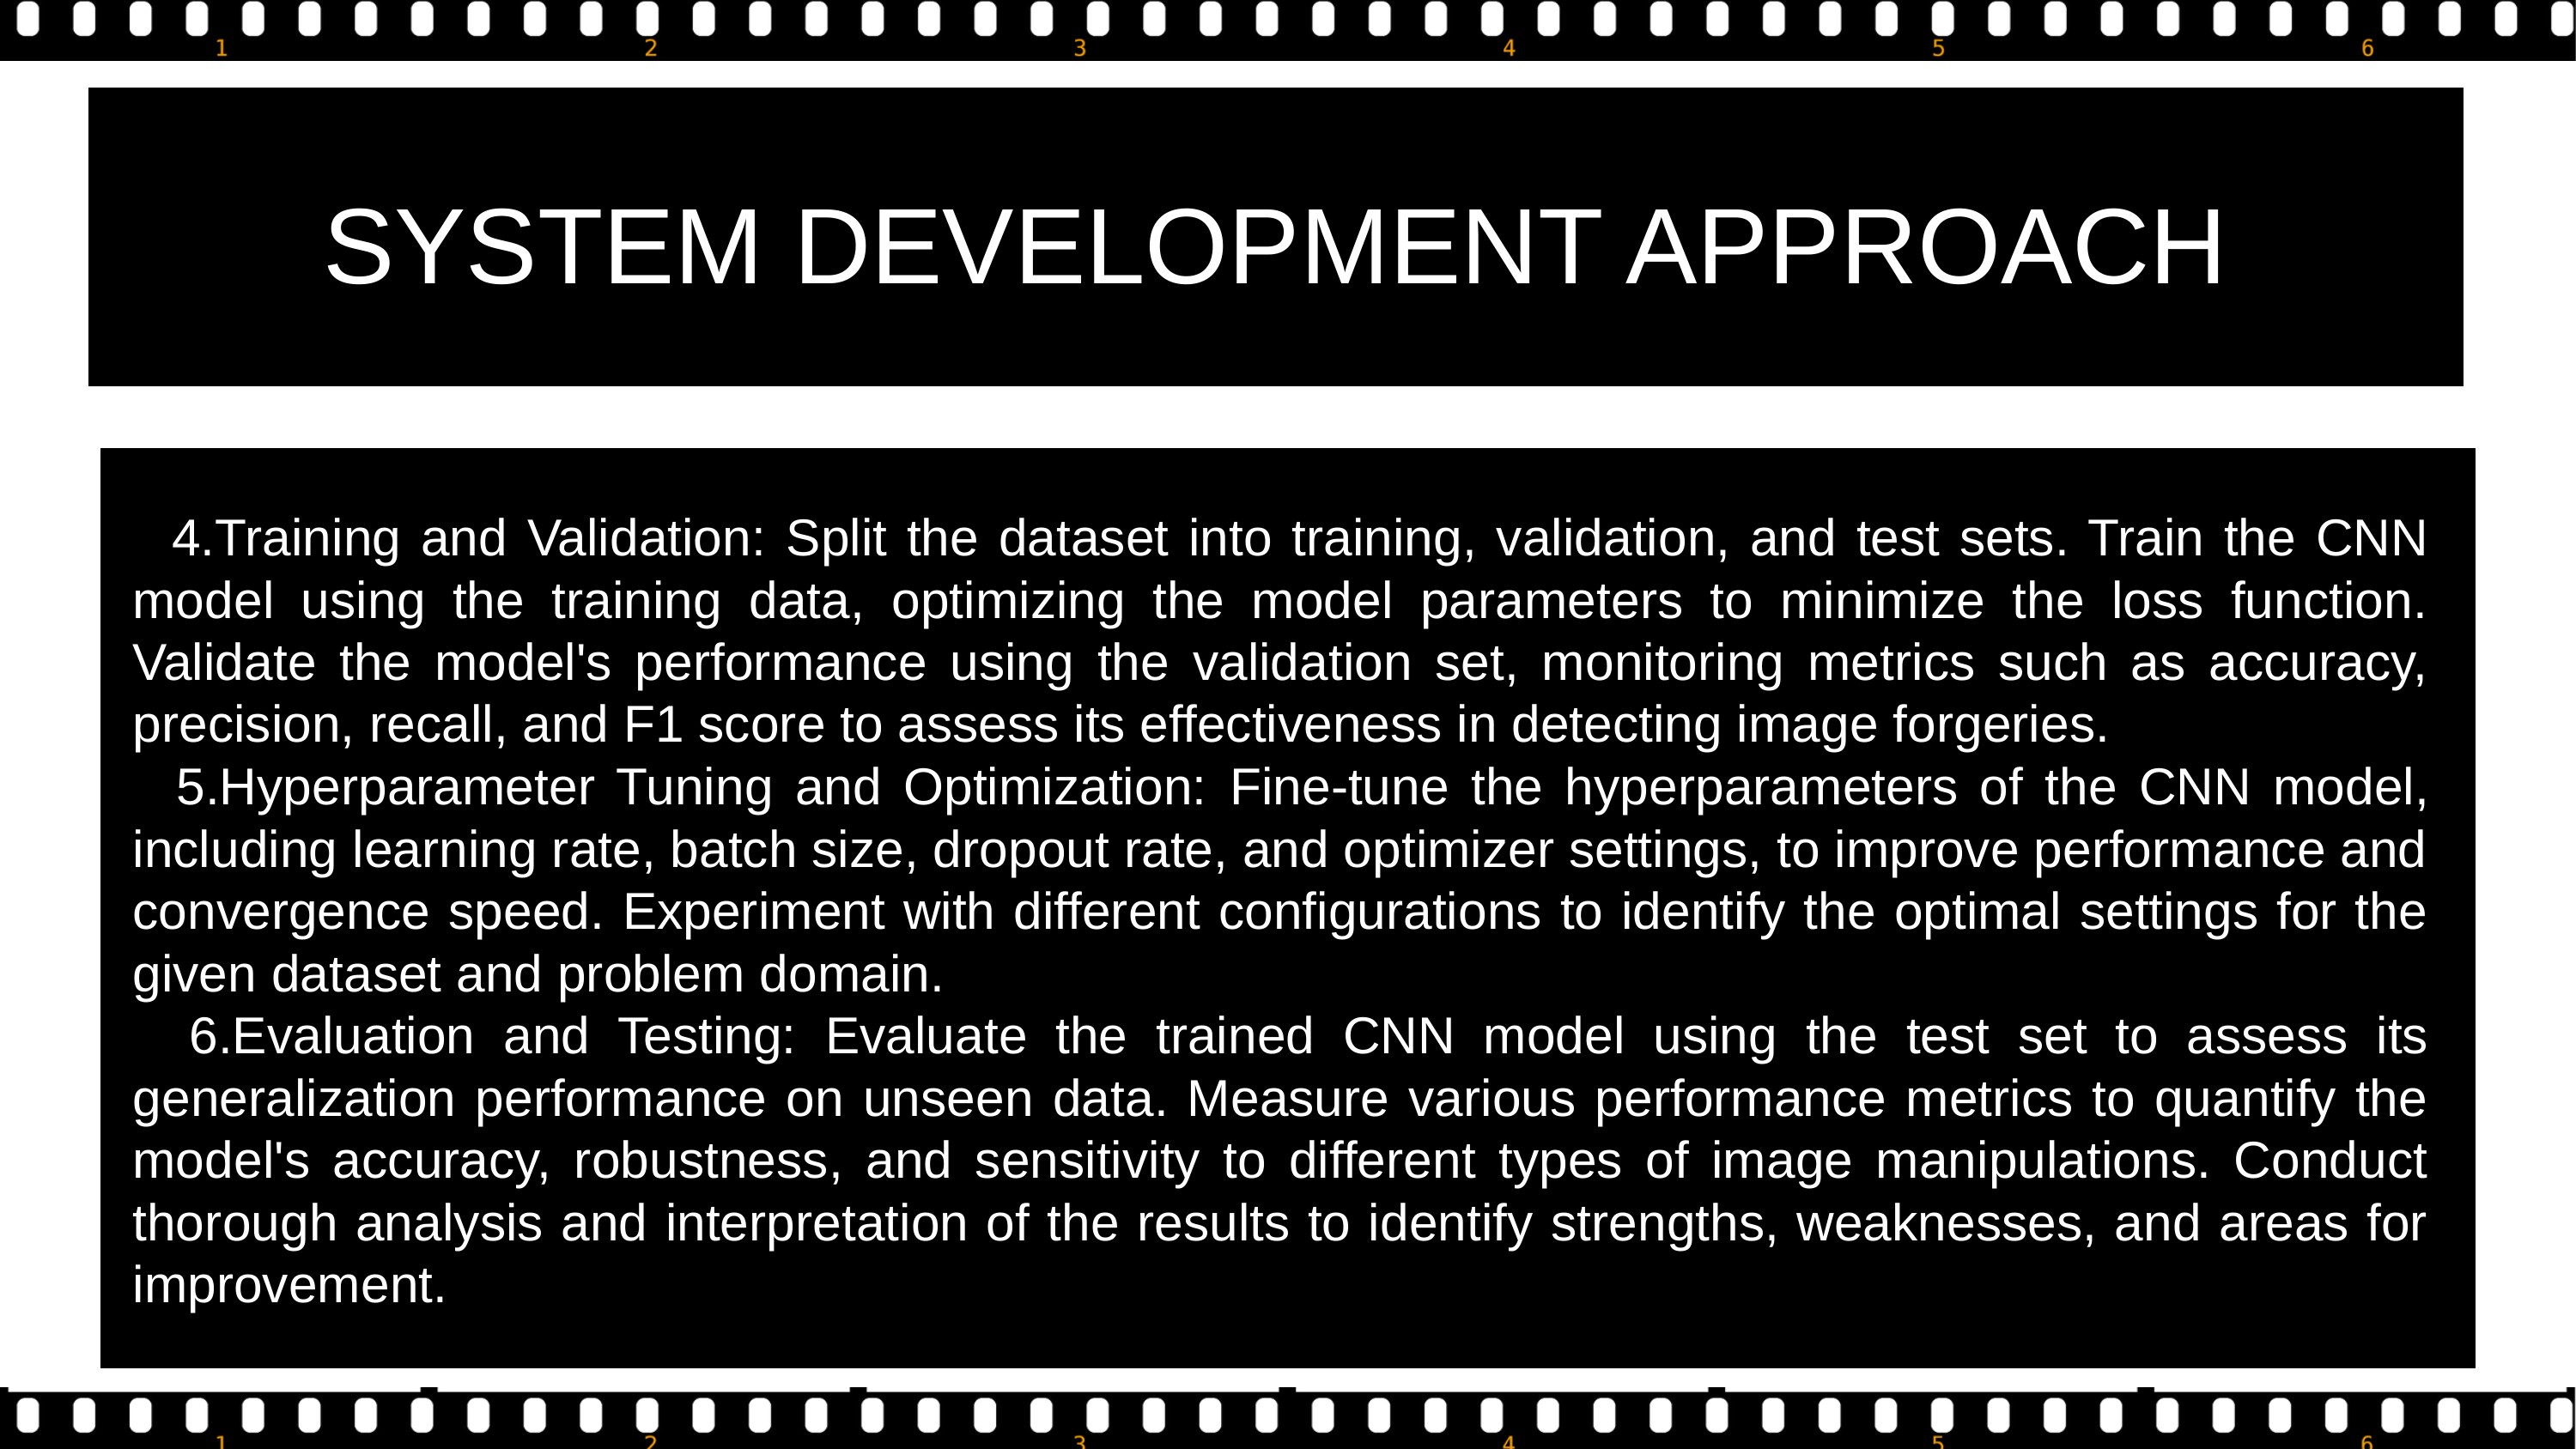

SYSTEM DEVELOPMENT APPROACH

  4.Training and Validation: Split the dataset into training, validation, and test sets. Train the CNN model using the training data, optimizing the model parameters to minimize the loss function. Validate the model's performance using the validation set, monitoring metrics such as accuracy, precision, recall, and F1 score to assess its effectiveness in detecting image forgeries.
  5.Hyperparameter Tuning and Optimization: Fine-tune the hyperparameters of the CNN model, including learning rate, batch size, dropout rate, and optimizer settings, to improve performance and convergence speed. Experiment with different configurations to identify the optimal settings for the given dataset and problem domain.
  6.Evaluation and Testing: Evaluate the trained CNN model using the test set to assess its generalization performance on unseen data. Measure various performance metrics to quantify the model's accuracy, robustness, and sensitivity to different types of image manipulations. Conduct thorough analysis and interpretation of the results to identify strengths, weaknesses, and areas for improvement.